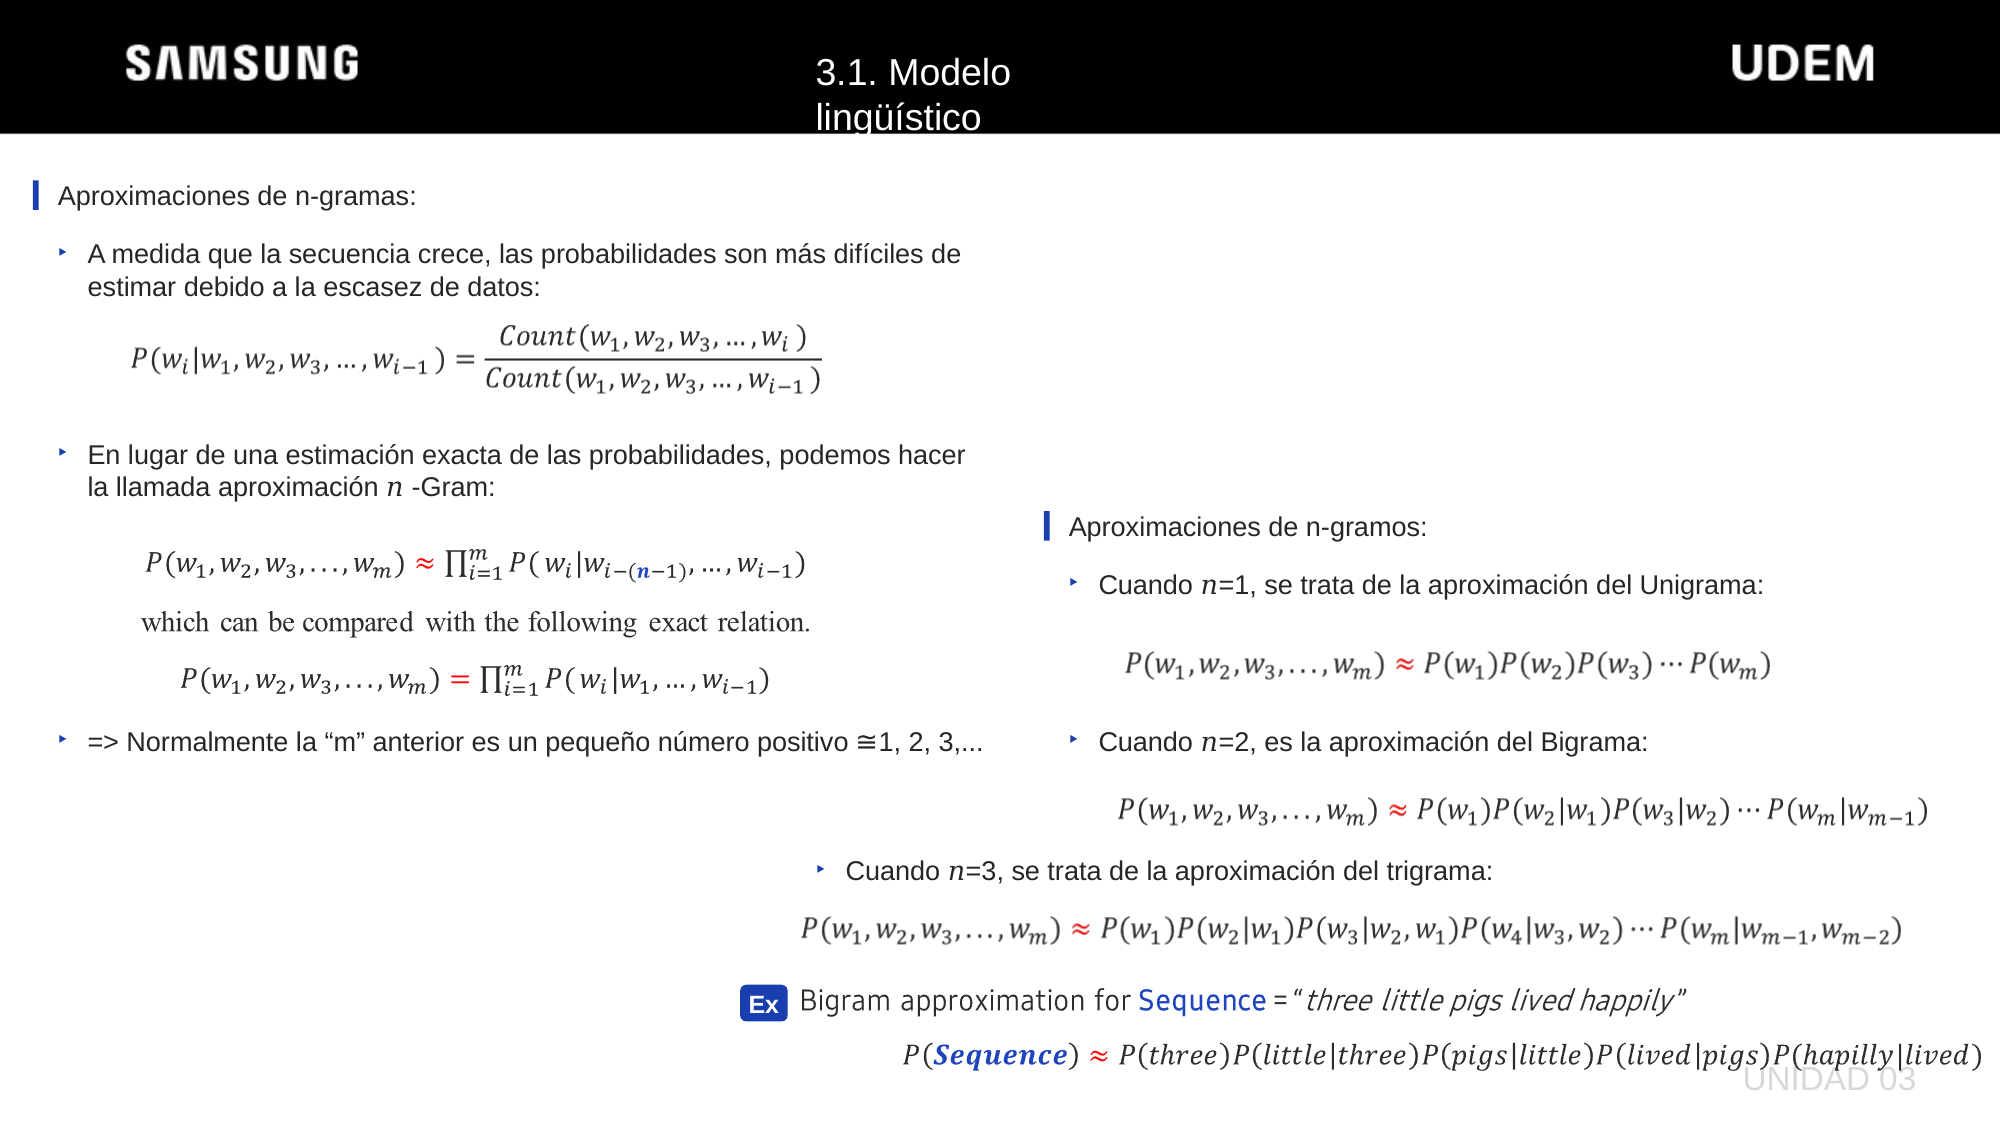

3.1. Modelo lingüístico

Aproximaciones de n-gramas:

A medida que la secuencia crece, las probabilidades son más difíciles de estimar debido a la escasez de datos:

En lugar de una estimación exacta de las probabilidades, podemos hacer la llamada aproximación 𝑛 -Gram:
Aproximaciones de n-gramos:

Cuando 𝑛=1, se trata de la aproximación del Unigrama:

=> Normalmente la “m” anterior es un pequeño número positivo ≅1, 2, 3,...
Cuando 𝑛=2, es la aproximación del Bigrama:

Cuando 𝑛=3, se trata de la aproximación del trigrama:

Ex
UNIDAD 03